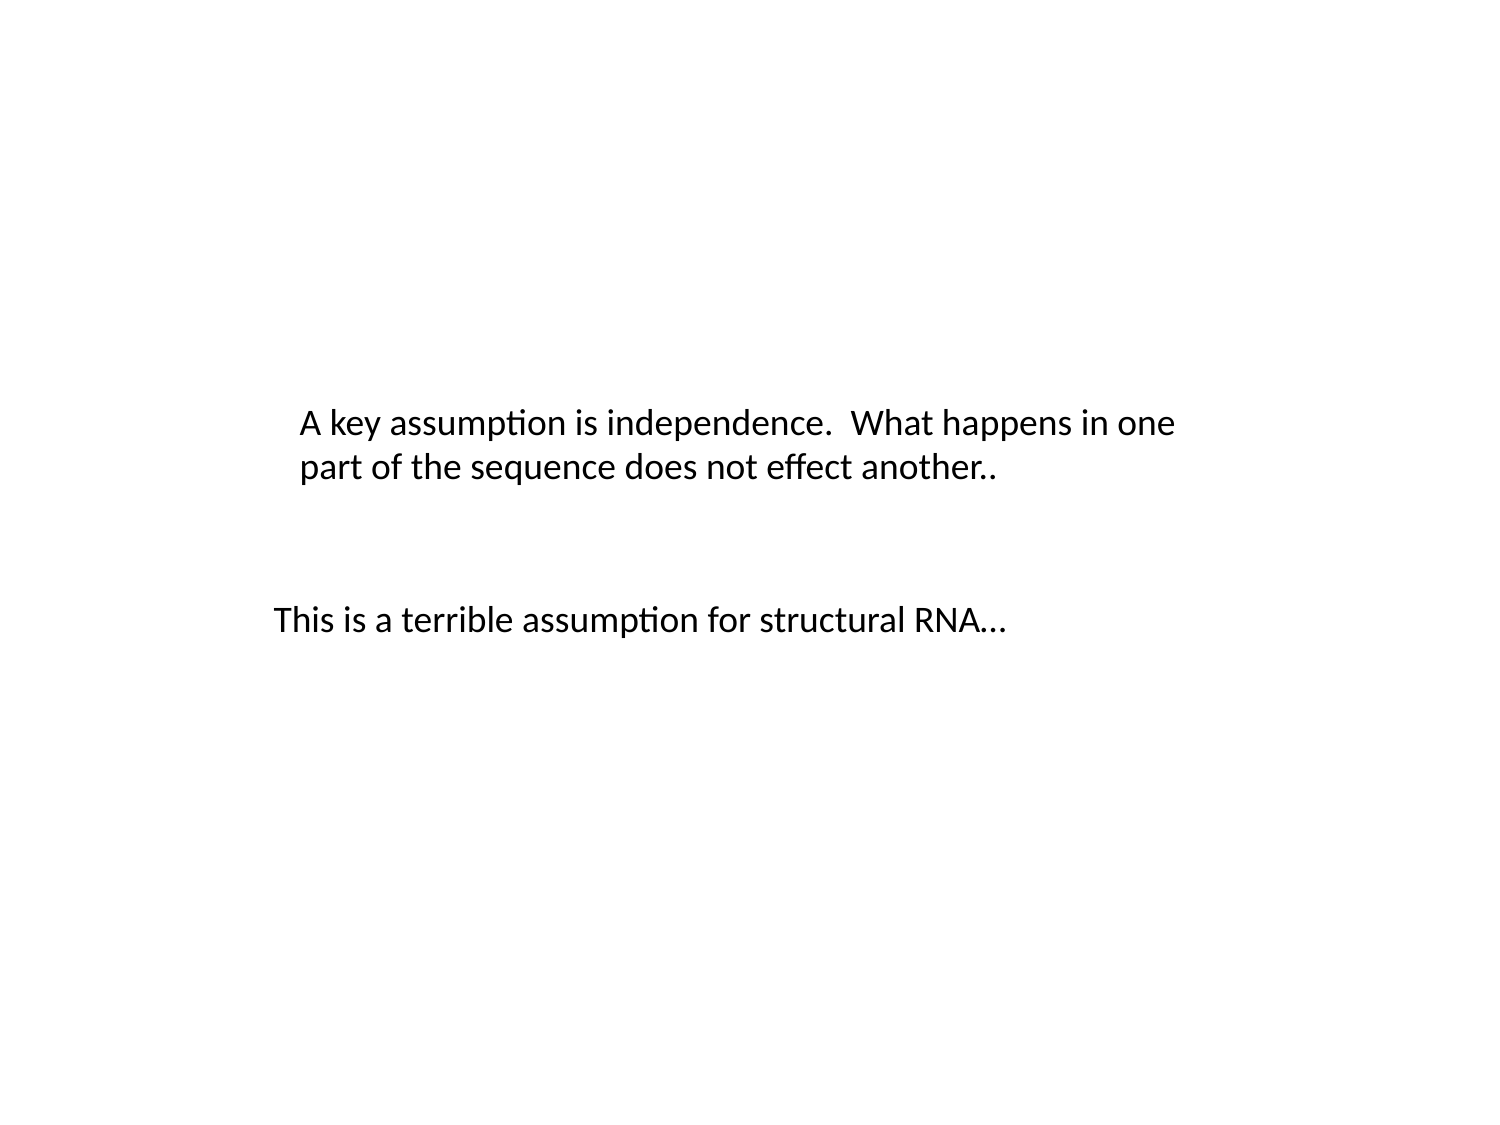

A key assumption is independence.  What happens in one
part of the sequence does not effect another..
This is a terrible assumption for structural RNA…